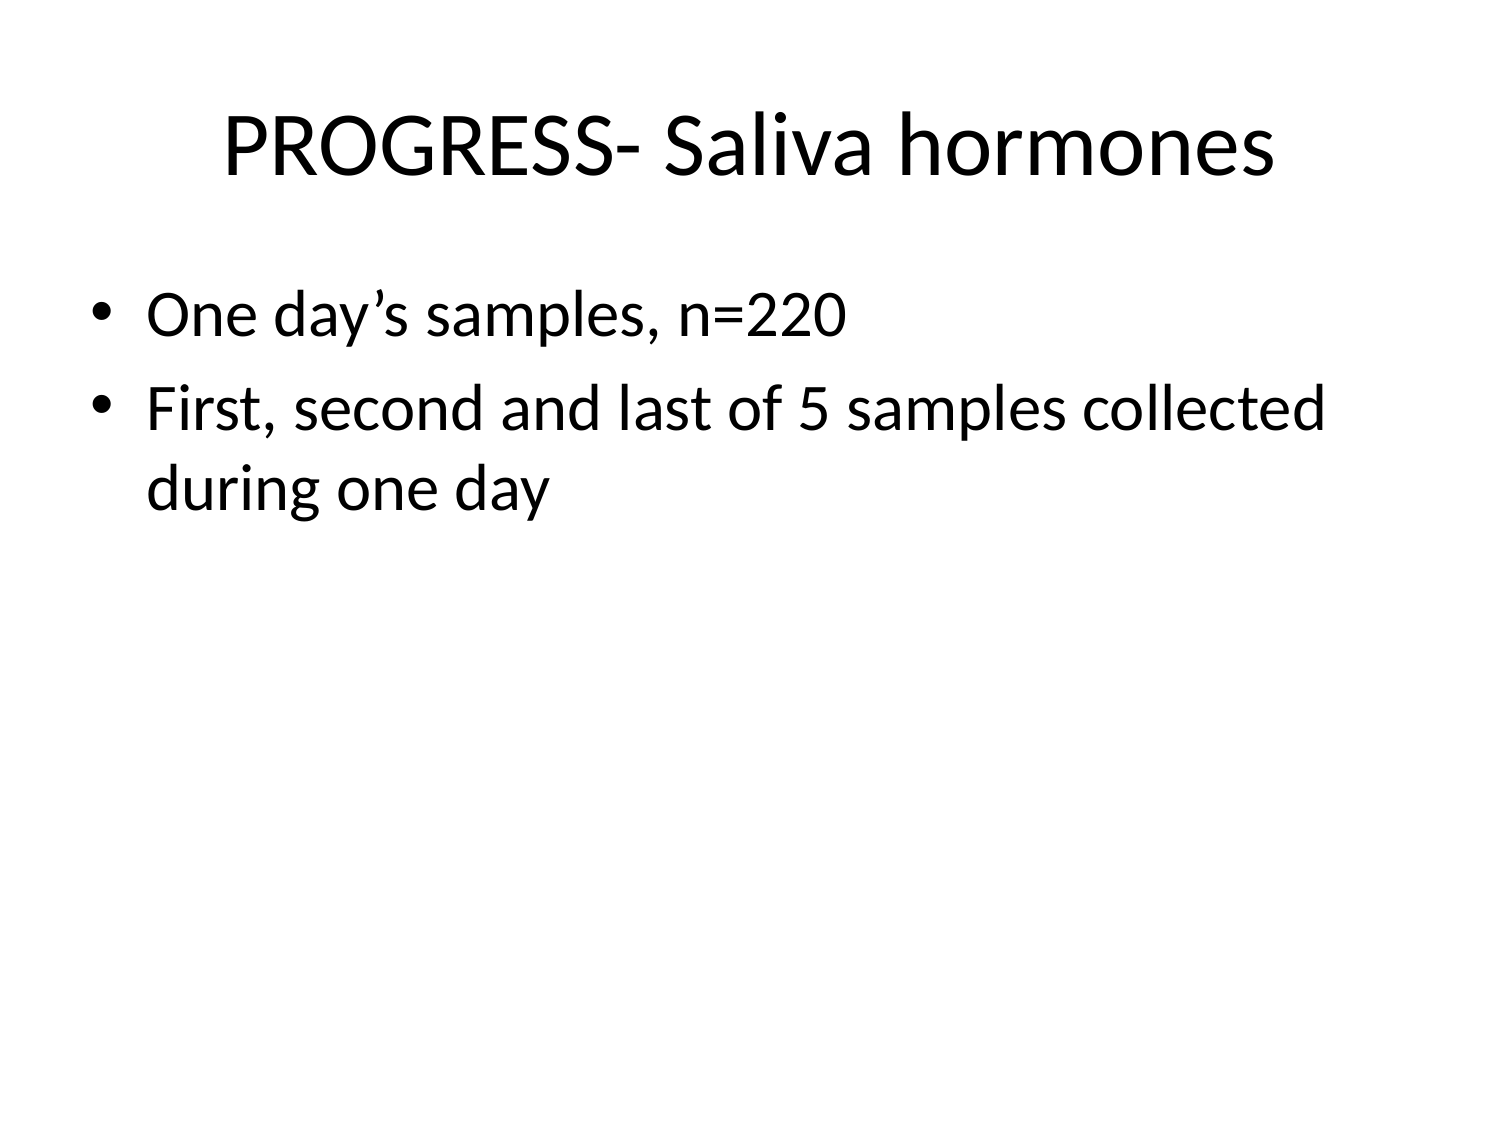

# PROGRESS- Saliva hormones
One day’s samples, n=220
First, second and last of 5 samples collected during one day